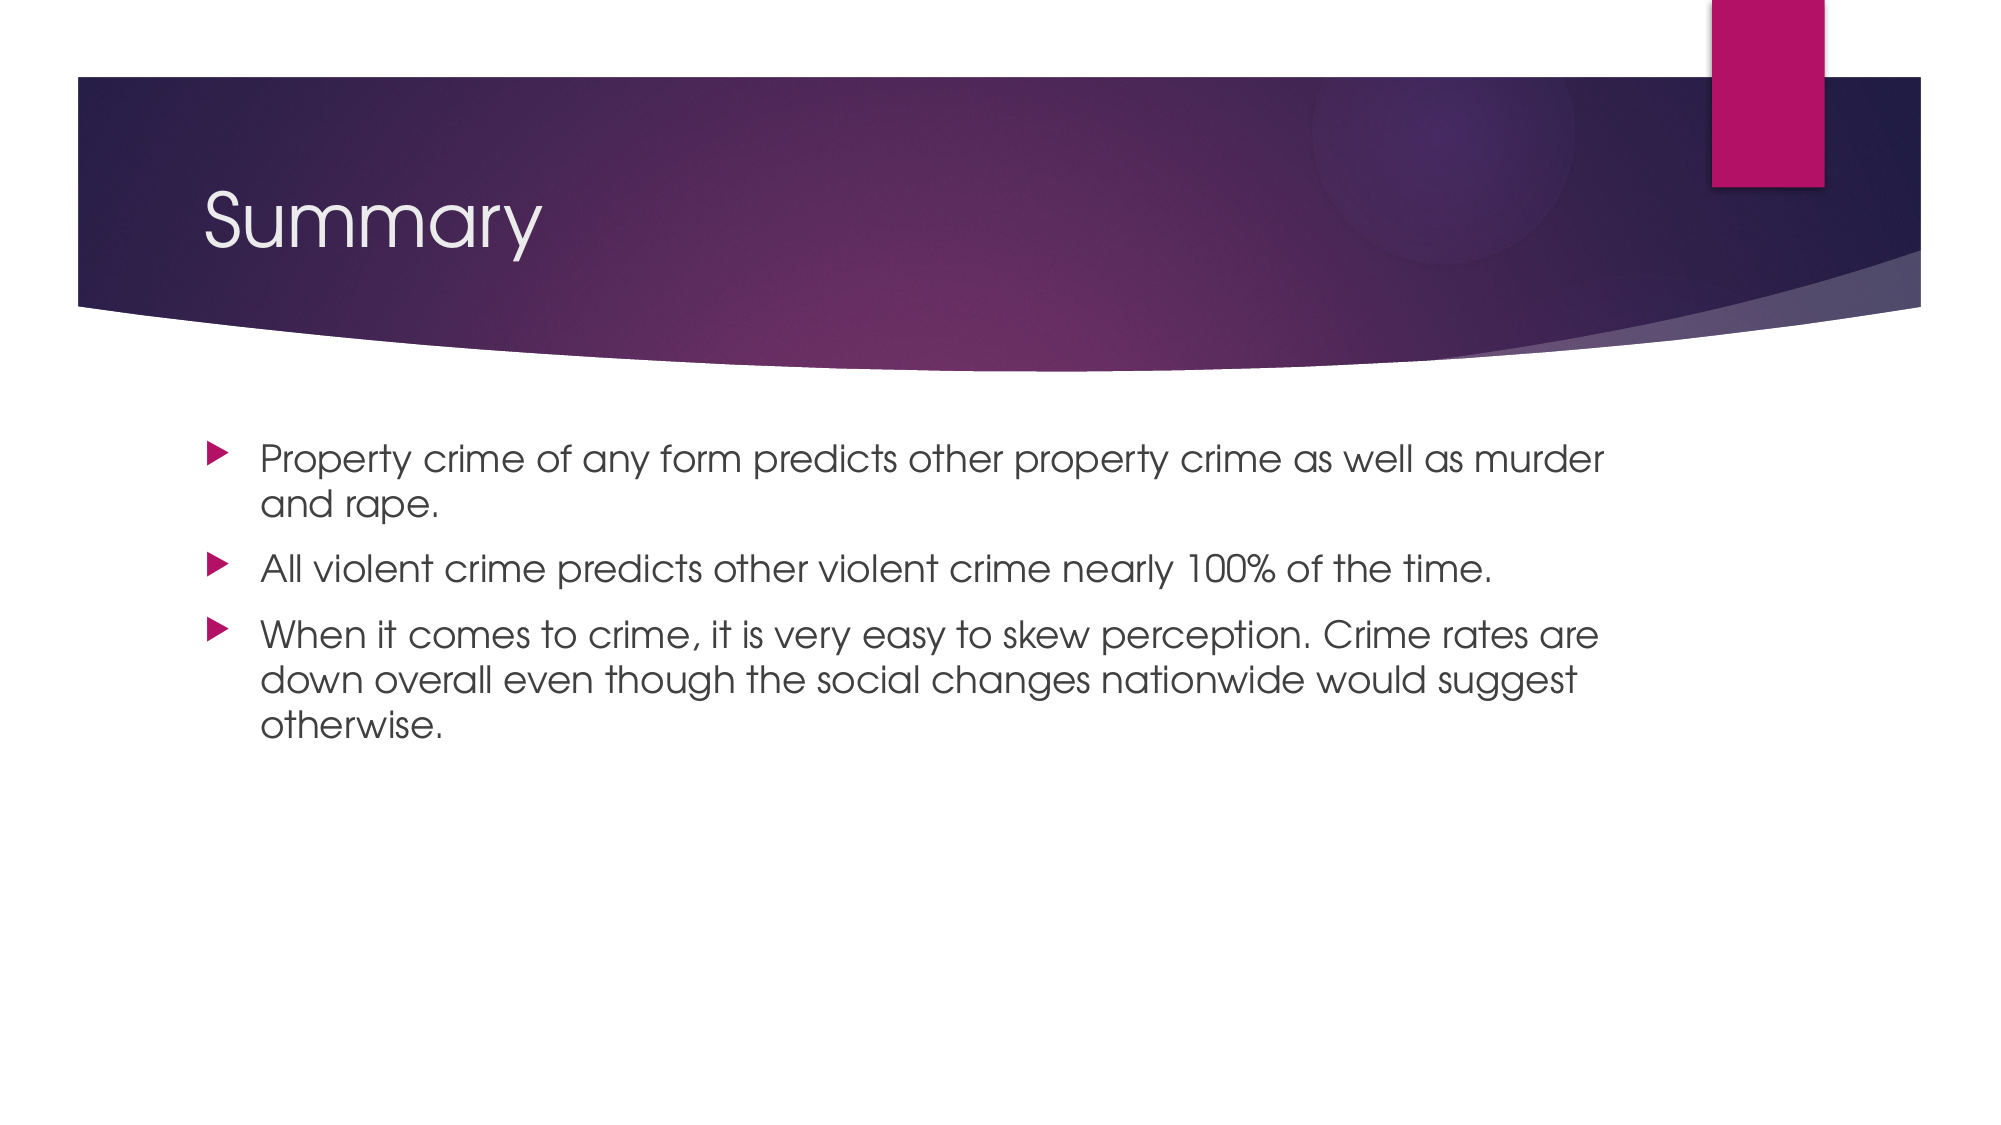

# Summary
Property crime of any form predicts other property crime as well as murder and rape.
All violent crime predicts other violent crime nearly 100% of the time.
When it comes to crime, it is very easy to skew perception. Crime rates are down overall even though the social changes nationwide would suggest otherwise.